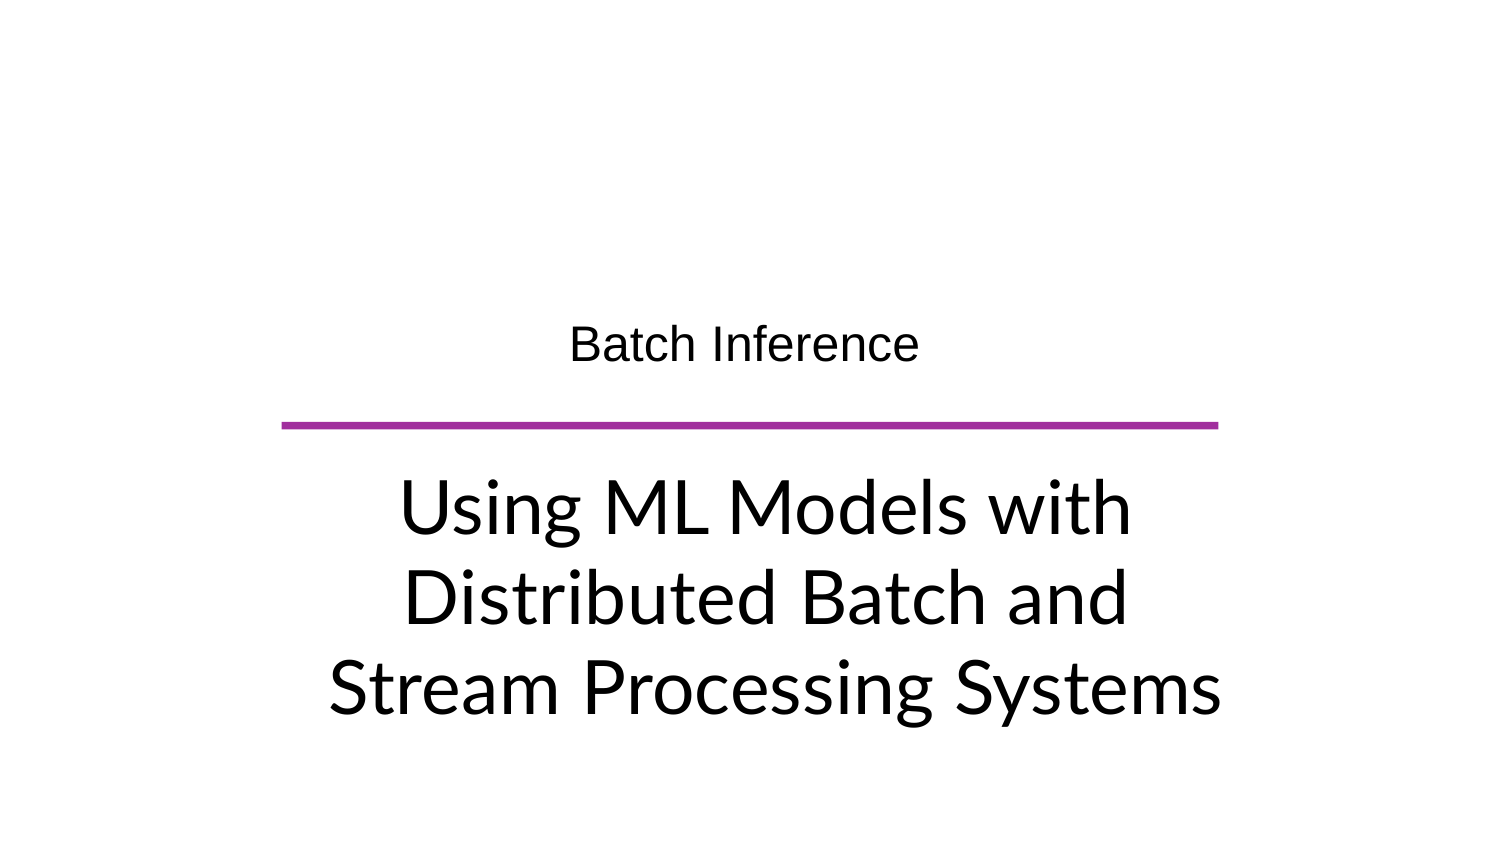

# Batch Inference

Using ML Models with  Distributed Batch and  Stream Processing Systems